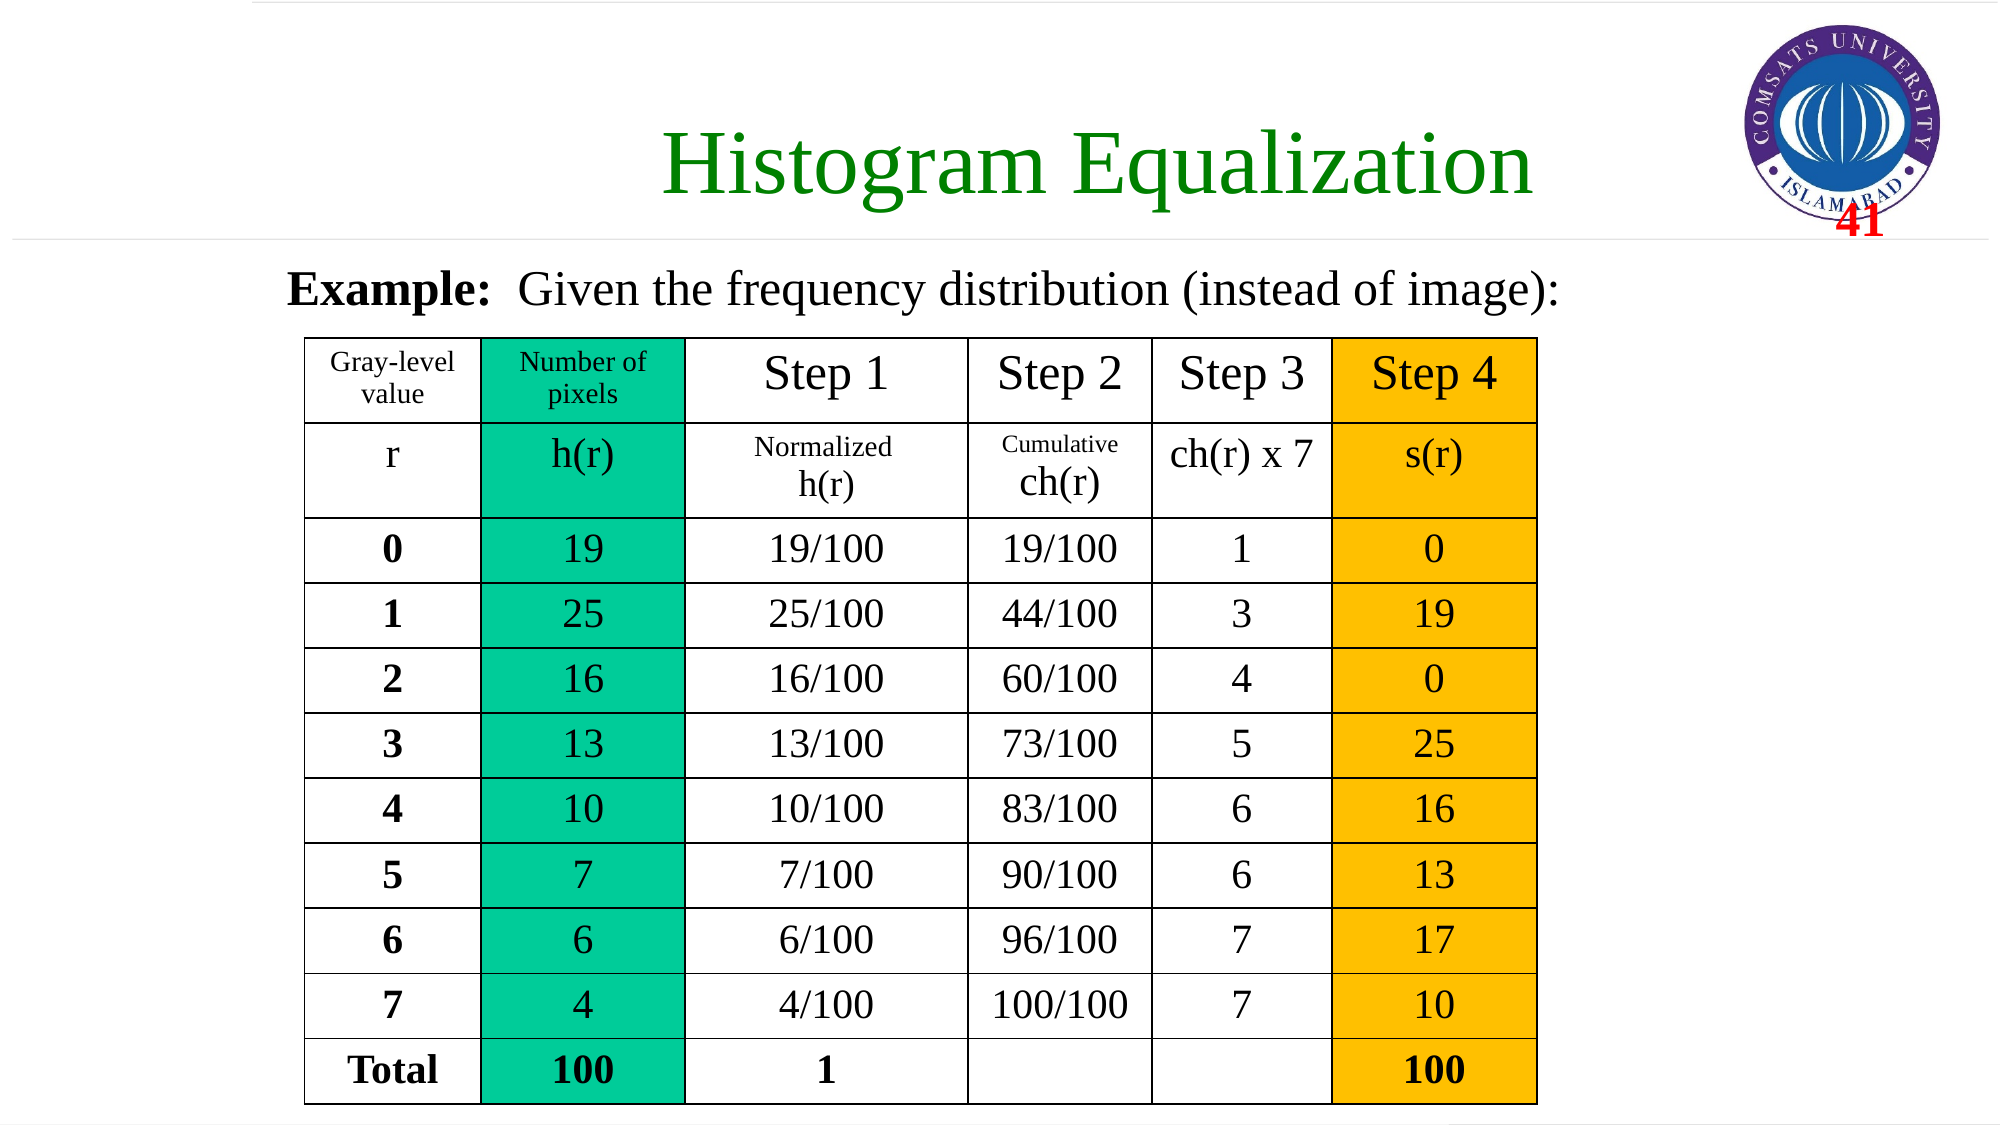

Histogram Equalization
Example:  Given the frequency distribution (instead of image):
| Gray-level value | Number of pixels | Step 1 | Step 2 | Step 3 | Step 4 |
| --- | --- | --- | --- | --- | --- |
| r | h(r) | Normalized h(r) | Cumulative ch(r) | ch(r) x 7 | s(r) |
| 0 | 19 | 19/100 | 19/100 | 1 | 0 |
| 1 | 25 | 25/100 | 44/100 | 3 | 19 |
| 2 | 16 | 16/100 | 60/100 | 4 | 0 |
| 3 | 13 | 13/100 | 73/100 | 5 | 25 |
| 4 | 10 | 10/100 | 83/100 | 6 | 16 |
| 5 | 7 | 7/100 | 90/100 | 6 | 13 |
| 6 | 6 | 6/100 | 96/100 | 7 | 17 |
| 7 | 4 | 4/100 | 100/100 | 7 | 10 |
| Total | 100 | 1 |  |  | 100 |